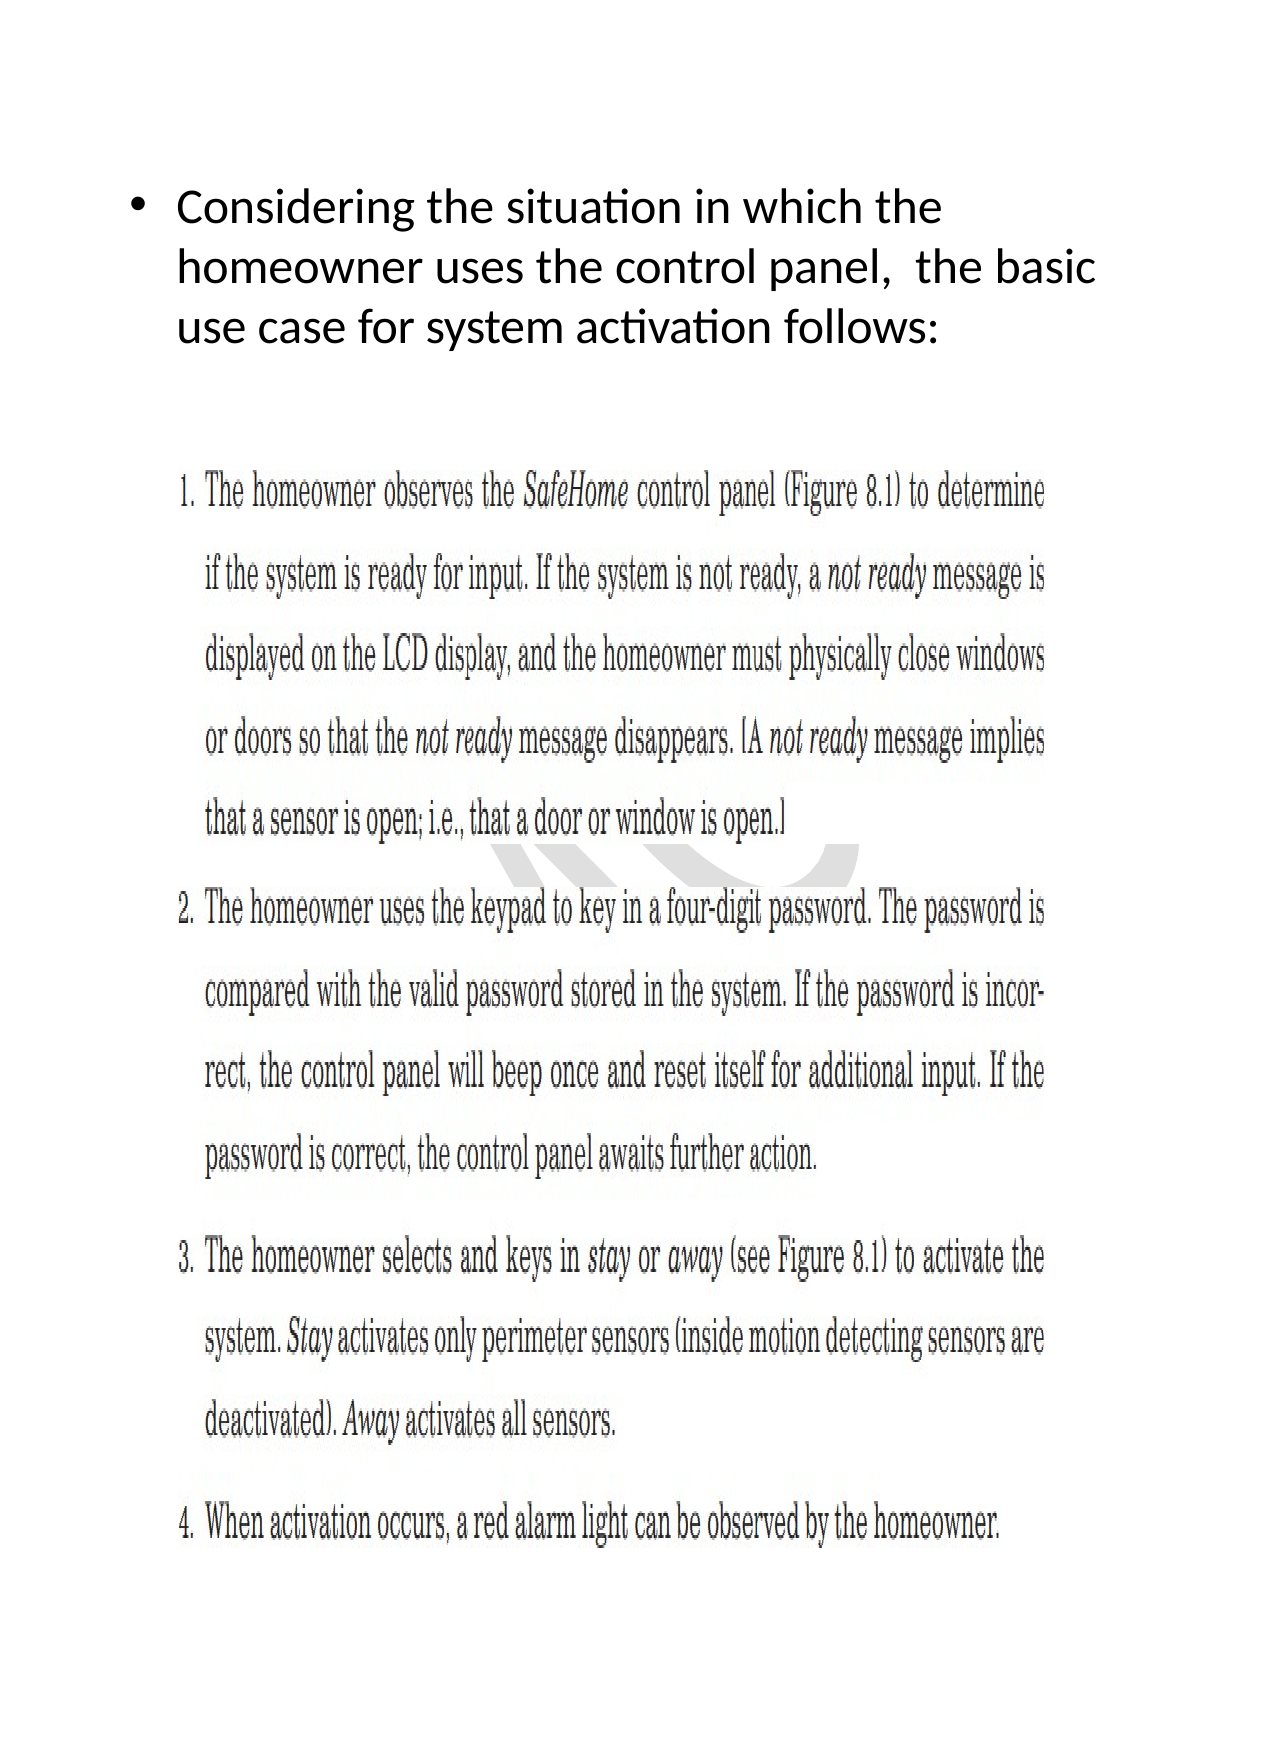

Considering the situation in which the homeowner uses the control panel,  the basic use case for system activation follows: